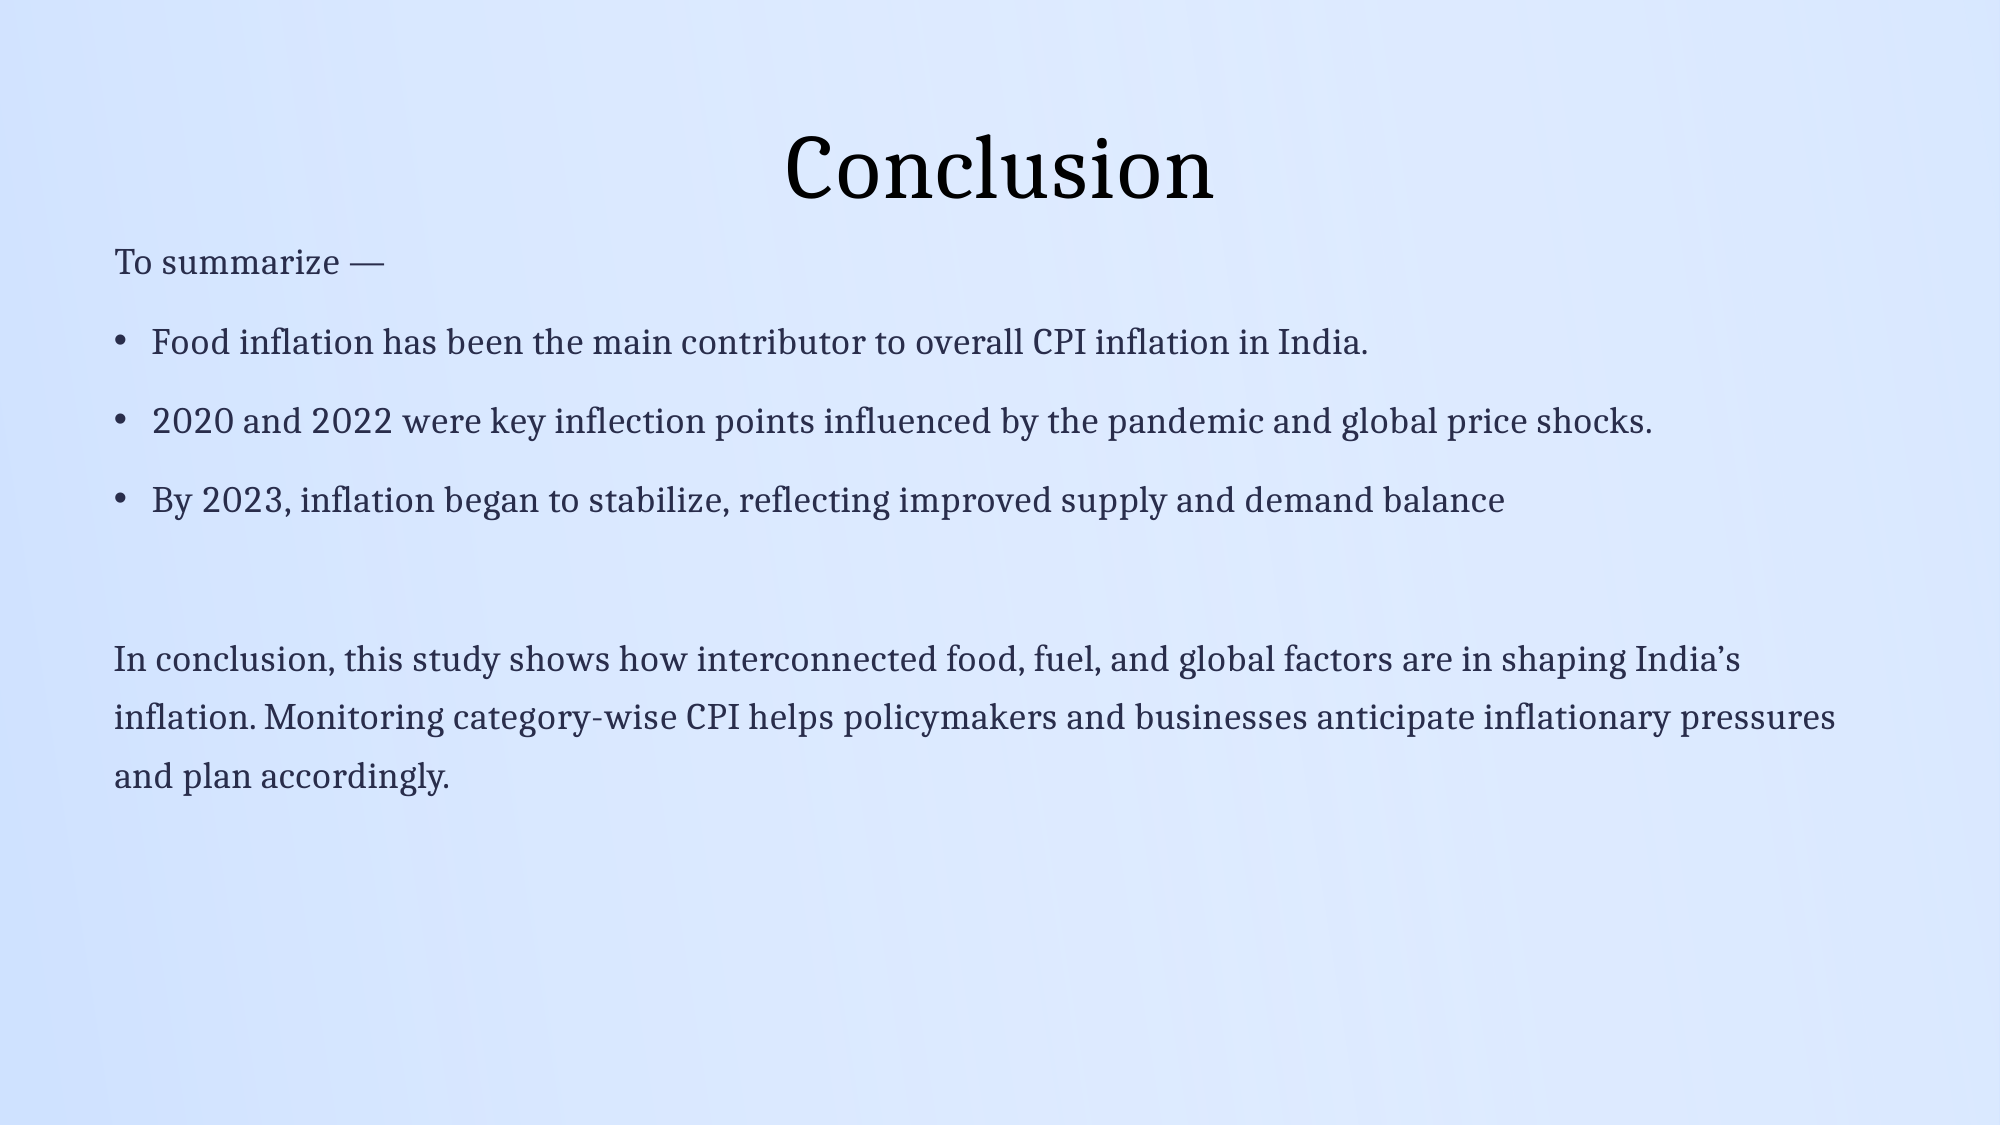

To summarize —
Food inflation has been the main contributor to overall CPI inflation in India.
2020 and 2022 were key inflection points influenced by the pandemic and global price shocks.
By 2023, inflation began to stabilize, reflecting improved supply and demand balance

In conclusion, this study shows how interconnected food, fuel, and global factors are in shaping India’s inflation. Monitoring category-wise CPI helps policymakers and businesses anticipate inflationary pressures and plan accordingly.
Conclusion
27